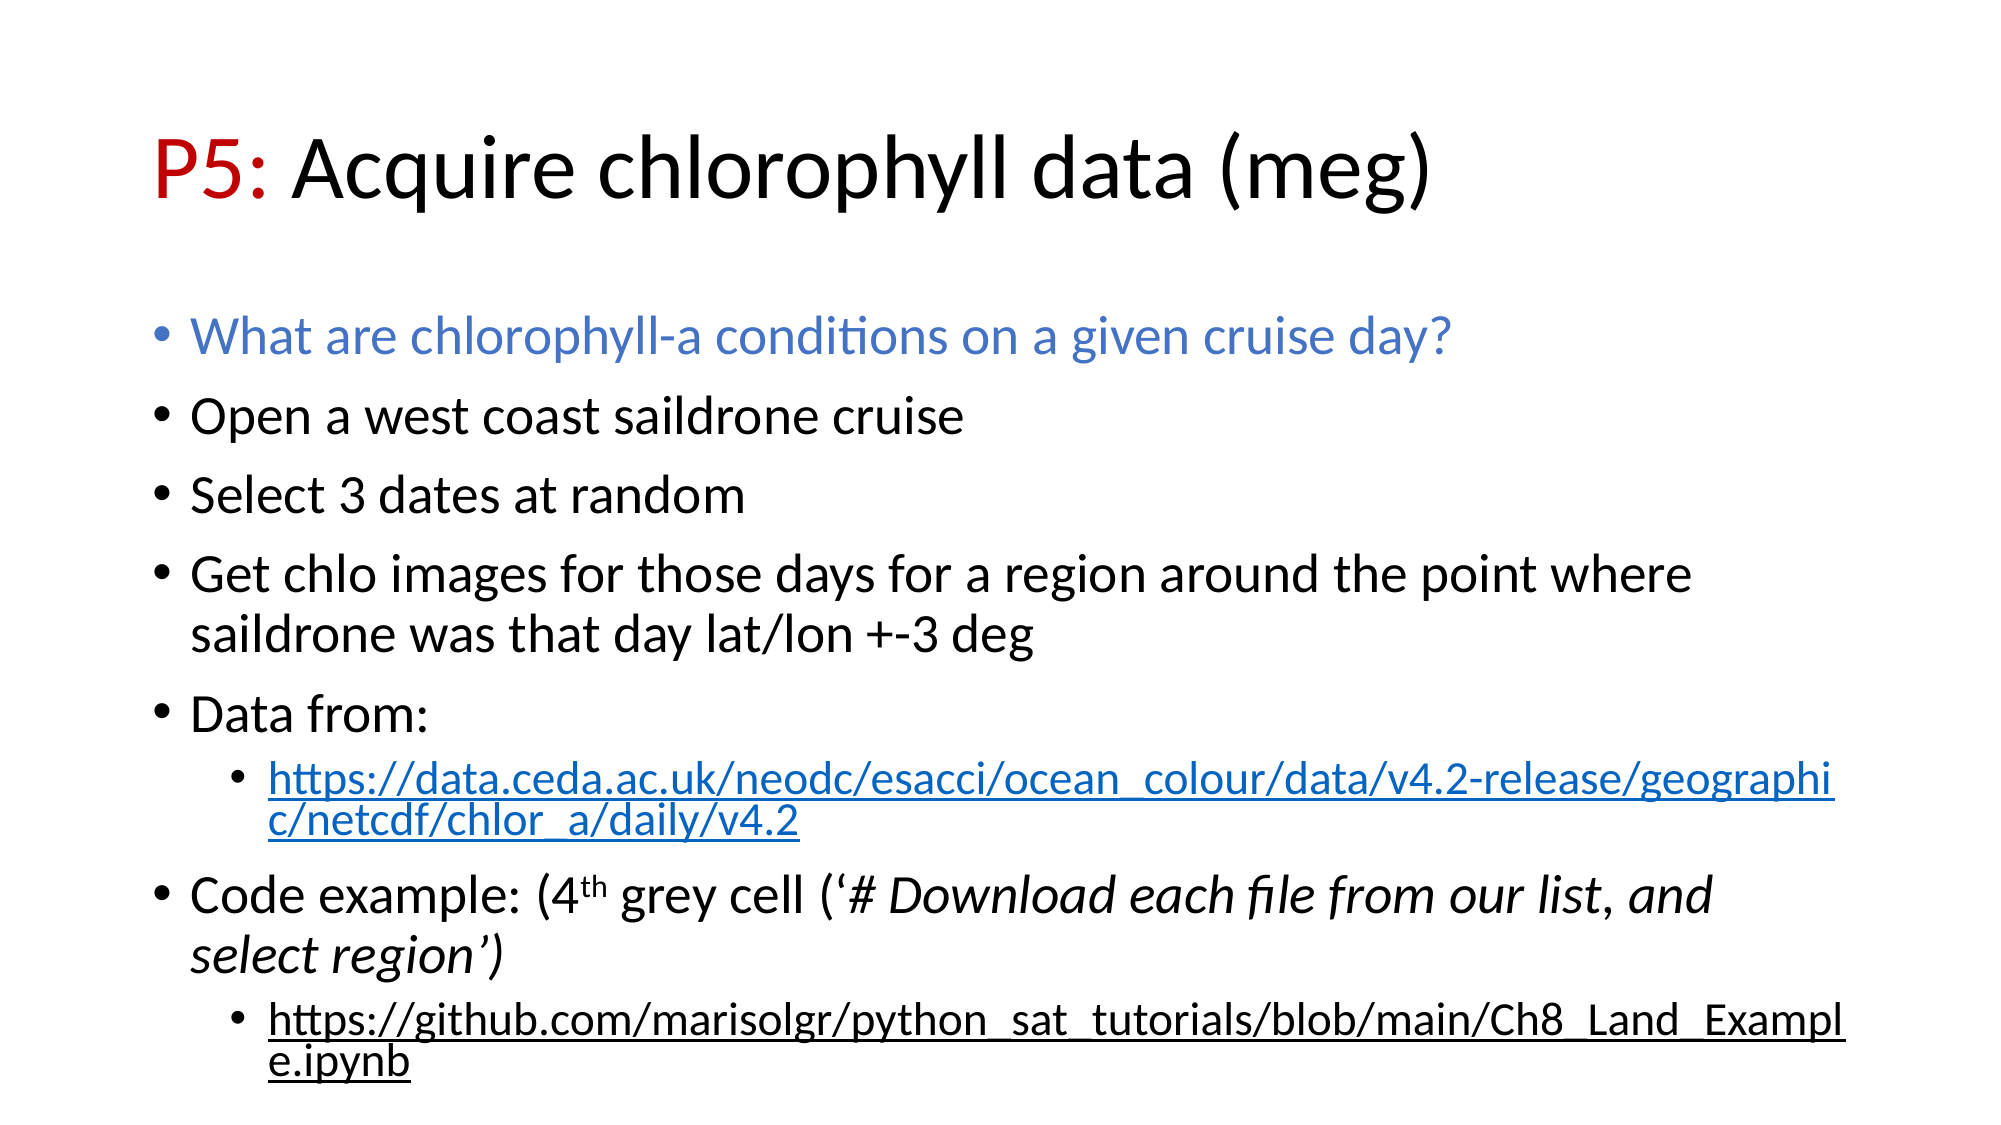

# P5: Acquire chlorophyll data (meg)
What are chlorophyll-a conditions on a given cruise day?
Open a west coast saildrone cruise
Select 3 dates at random
Get chlo images for those days for a region around the point where saildrone was that day lat/lon +-3 deg
Data from:
https://data.ceda.ac.uk/neodc/esacci/ocean_colour/data/v4.2-release/geographic/netcdf/chlor_a/daily/v4.2
Code example: (4th grey cell (‘# Download each file from our list, and select region’)
https://github.com/marisolgr/python_sat_tutorials/blob/main/Ch8_Land_Example.ipynb